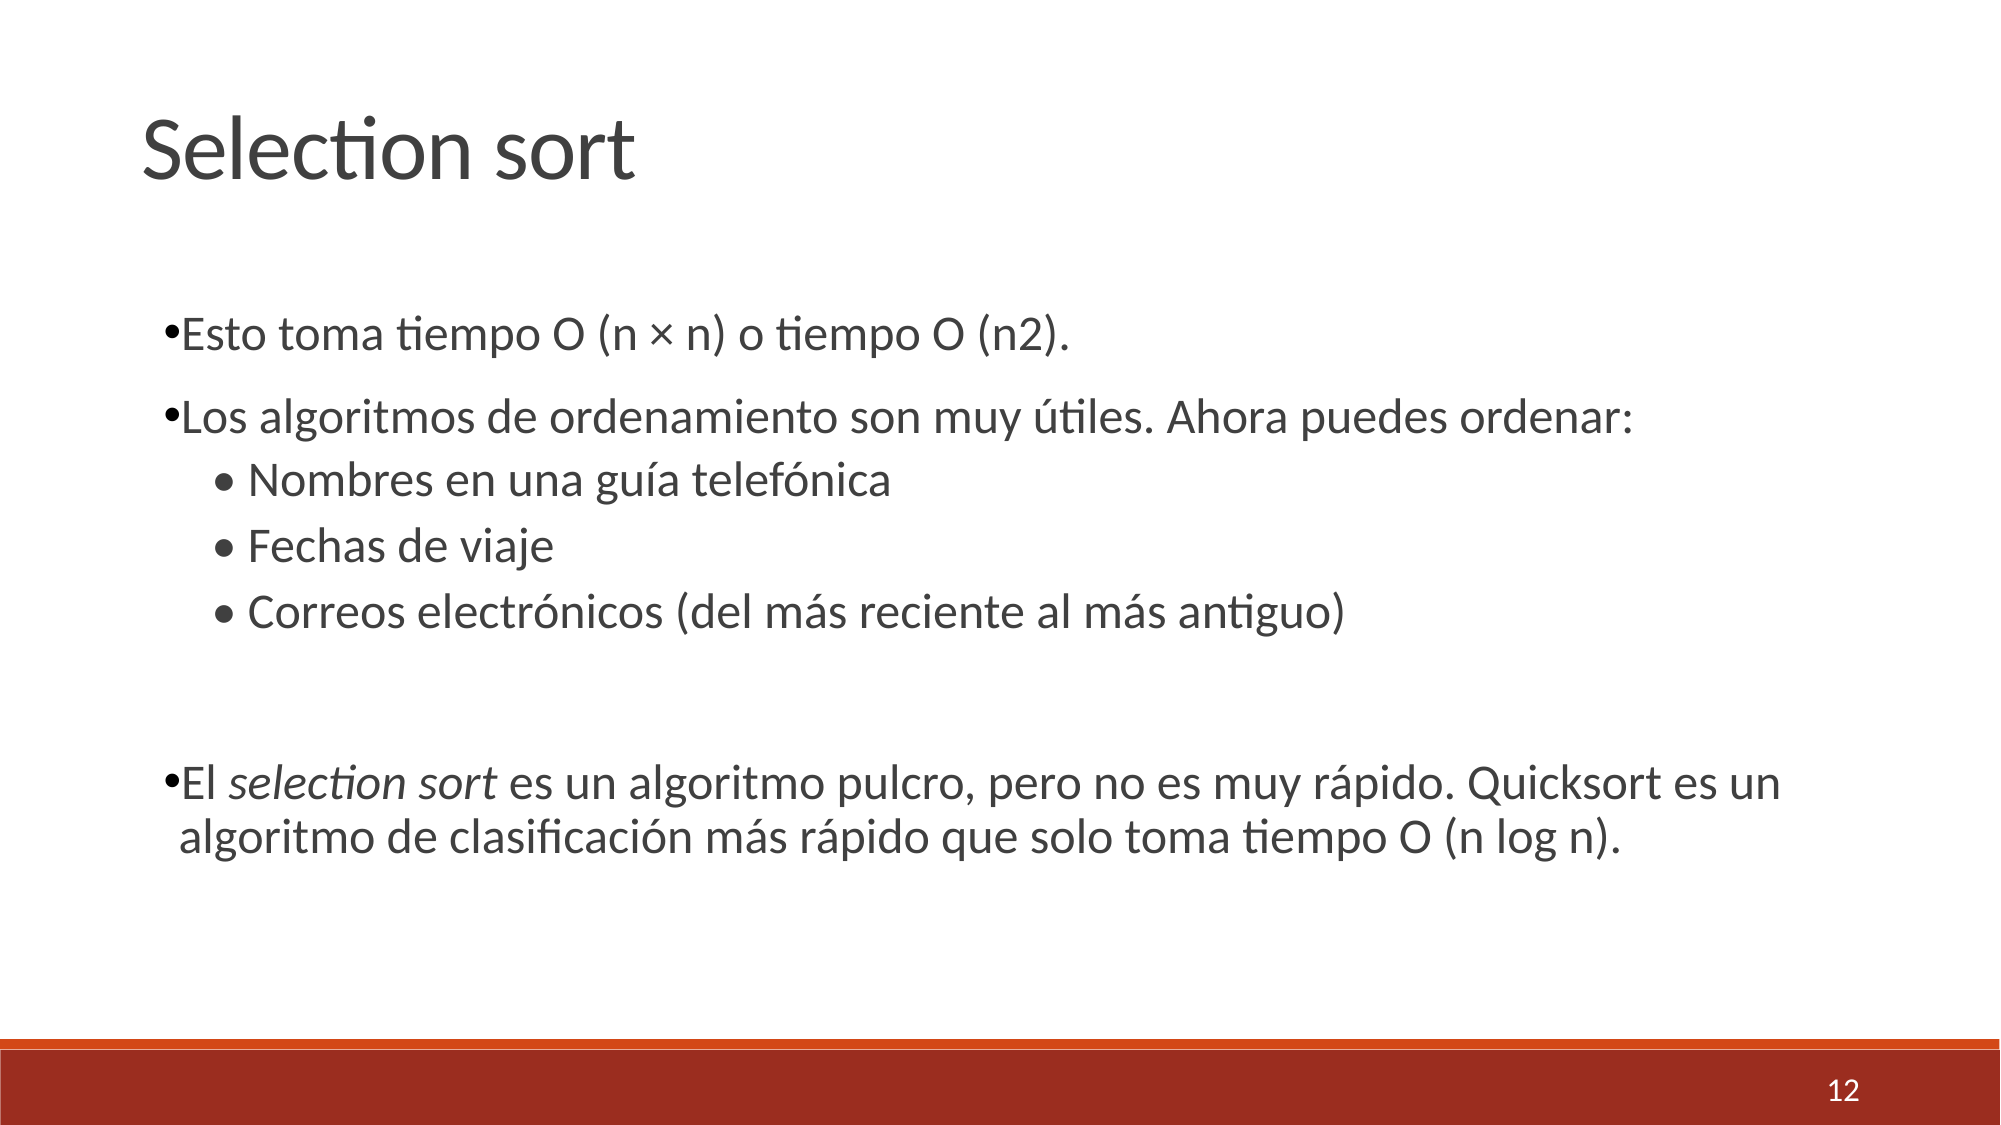

Selection sort
Esto toma tiempo O (n × n) o tiempo O (n2).
Los algoritmos de ordenamiento son muy útiles. Ahora puedes ordenar:
• Nombres en una guía telefónica
• Fechas de viaje
• Correos electrónicos (del más reciente al más antiguo)

El selection sort es un algoritmo pulcro, pero no es muy rápido. Quicksort es un algoritmo de clasificación más rápido que solo toma tiempo O (n log n).
12